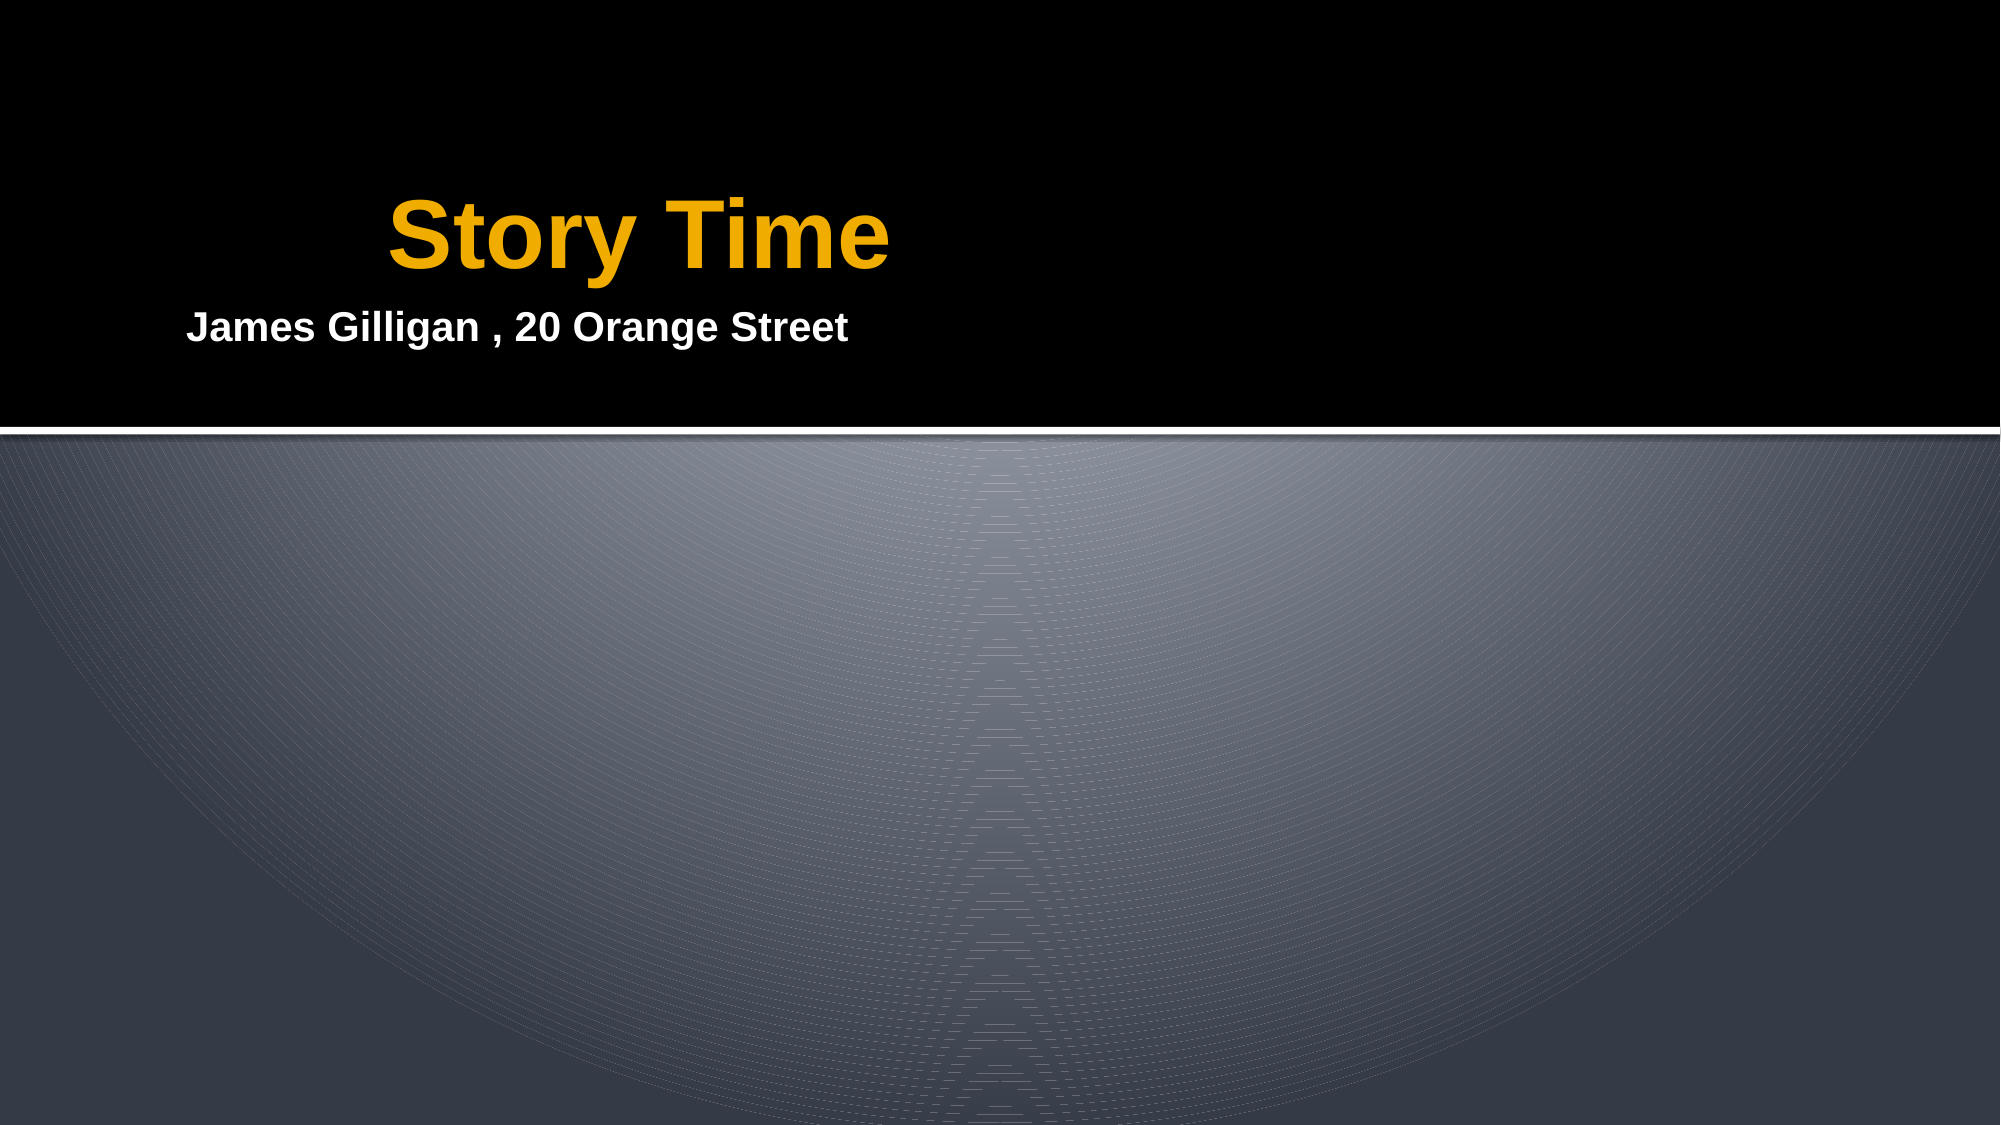

# Story Time
James Gilligan , 20 Orange Street